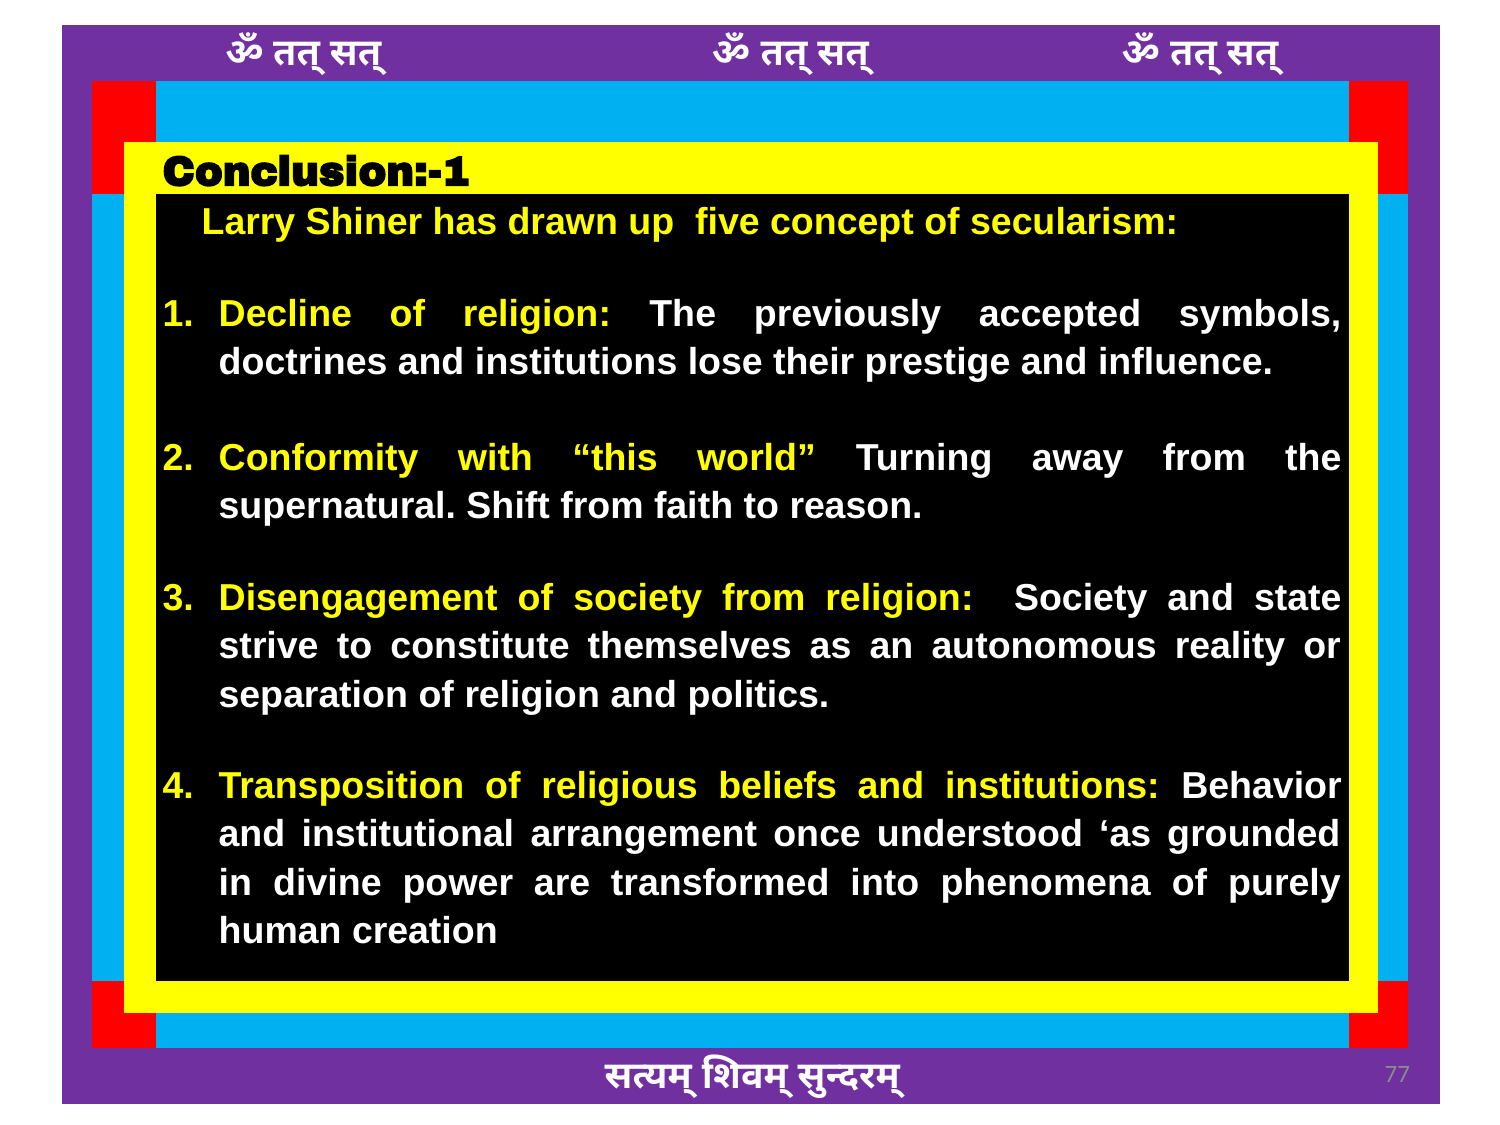

|  |  |  | ॐ तत् सत् ॐ तत् सत् ॐ तत् सत् |  |  |  |
| --- | --- | --- | --- | --- | --- | --- |
|  |  |  |  |  |  |  |
|  |  |  | Conclusion:-1 |  |  |  |
|  |  |  | Larry Shiner has drawn up five concept of secularism: Decline of religion: The previously accepted symbols, doctrines and institutions lose their prestige and influence.   Conformity with “this world” Turning away from the supernatural. Shift from faith to reason. Disengagement of society from religion: Society and state strive to constitute themselves as an autonomous reality or separation of religion and politics. Transposition of religious beliefs and institutions: Behavior and institutional arrangement once understood ‘as grounded in divine power are transformed into phenomena of purely human creation |  |  |  |
|  |  |  |  |  |  |  |
|  |  |  |  |  |  |  |
|  |  |  | सत्यम् शिवम् सुन्दरम् |  |  |  |
77